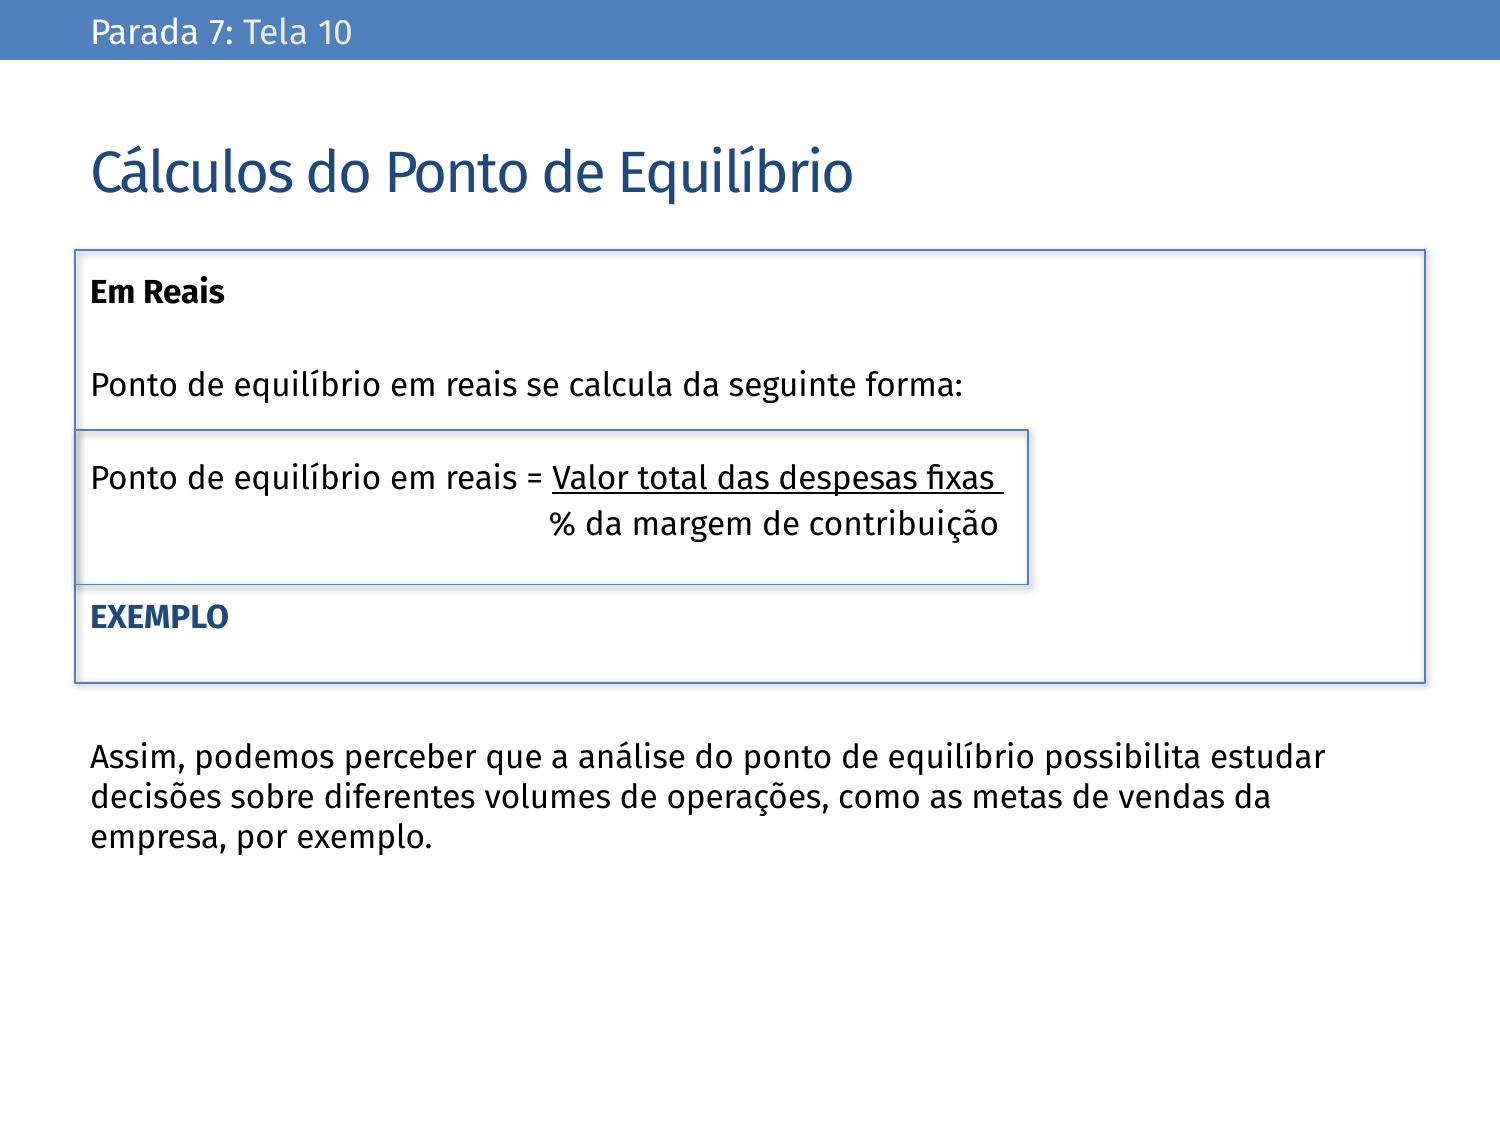

Parada 7: Tela 10
# Cálculos do Ponto de Equilíbrio

Em Reais

Ponto de equilíbrio em reais se calcula da seguinte forma:

Ponto de equilíbrio em reais = Valor total das despesas fixas
			 % da margem de contribuição

EXEMPLO

Assim, podemos perceber que a análise do ponto de equilíbrio possibilita estudar decisões sobre diferentes volumes de operações, como as metas de vendas da empresa, por exemplo.